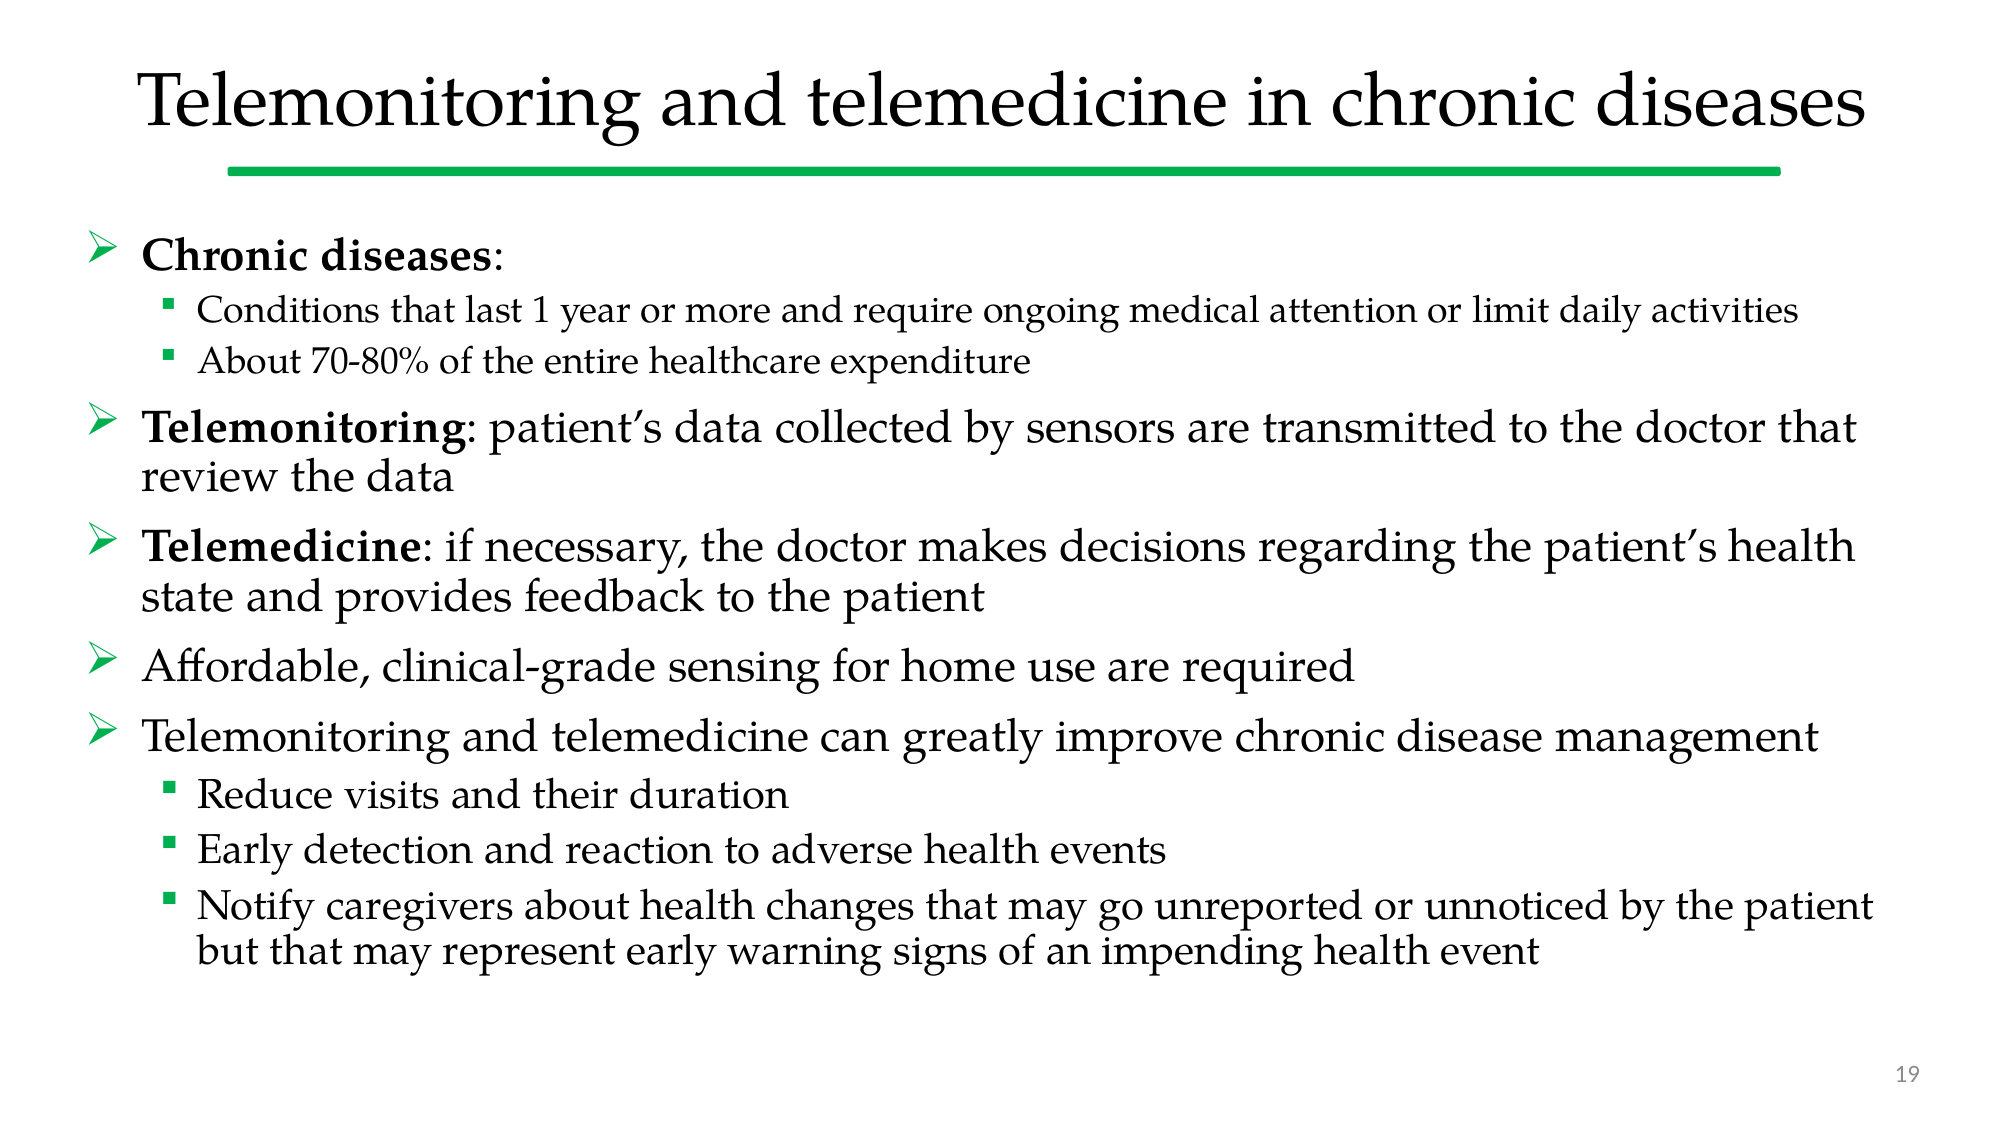

# Telemonitoring and telemedicine in chronic diseases
Chronic diseases:
Conditions that last 1 year or more and require ongoing medical attention or limit daily activities
About 70-80% of the entire healthcare expenditure
Telemonitoring: patient’s data collected by sensors are transmitted to the doctor that review the data
Telemedicine: if necessary, the doctor makes decisions regarding the patient’s health state and provides feedback to the patient
Affordable, clinical-grade sensing for home use are required
Telemonitoring and telemedicine can greatly improve chronic disease management
Reduce visits and their duration
Early detection and reaction to adverse health events
Notify caregivers about health changes that may go unreported or unnoticed by the patient but that may represent early warning signs of an impending health event
19